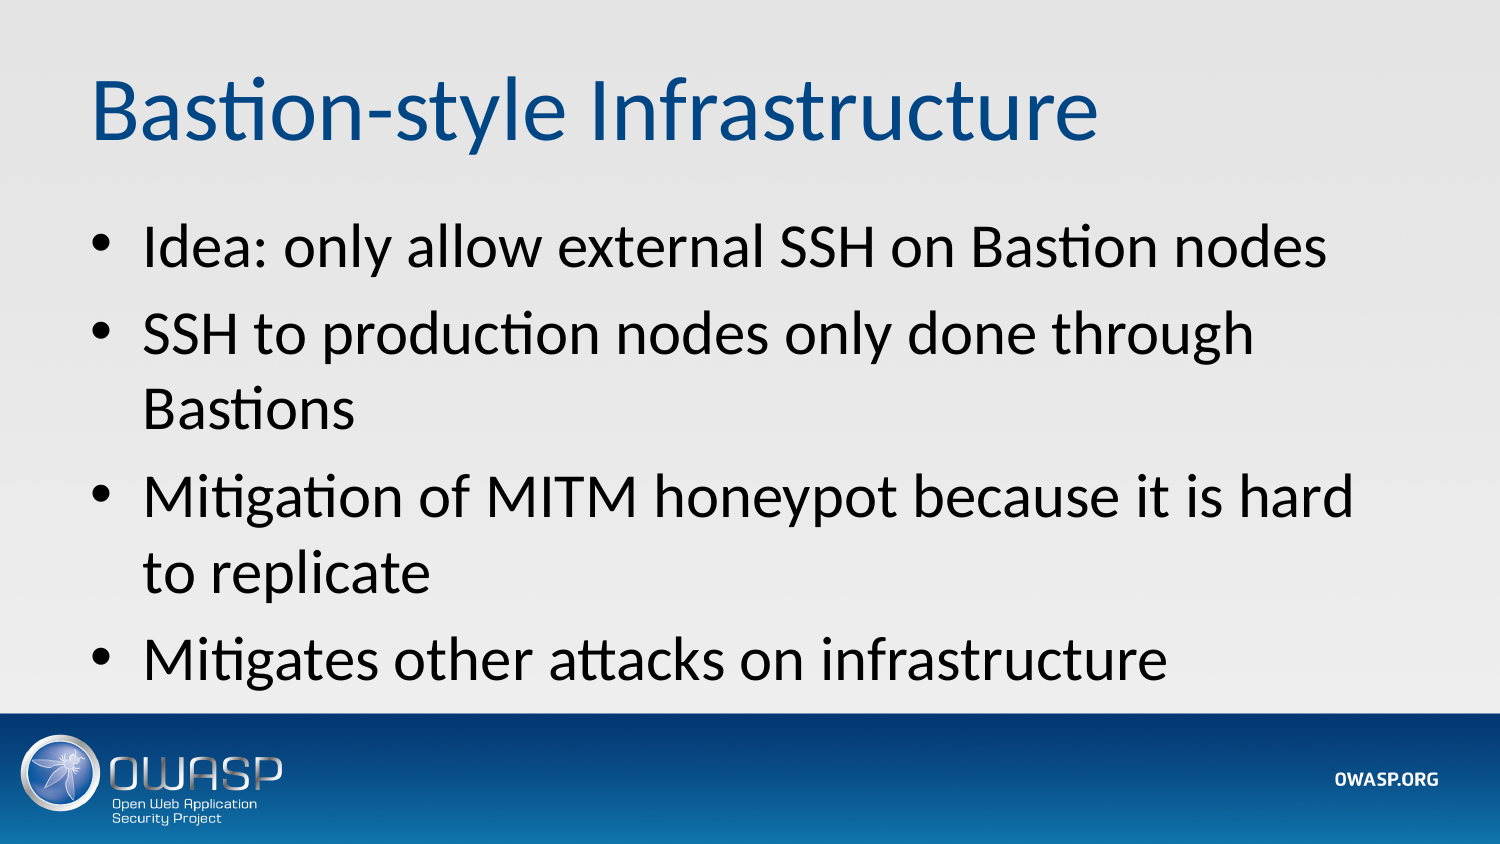

# Bastion-style Infrastructure
Idea: only allow external SSH on Bastion nodes
SSH to production nodes only done through Bastions
Mitigation of MITM honeypot because it is hard to replicate
Mitigates other attacks on infrastructure